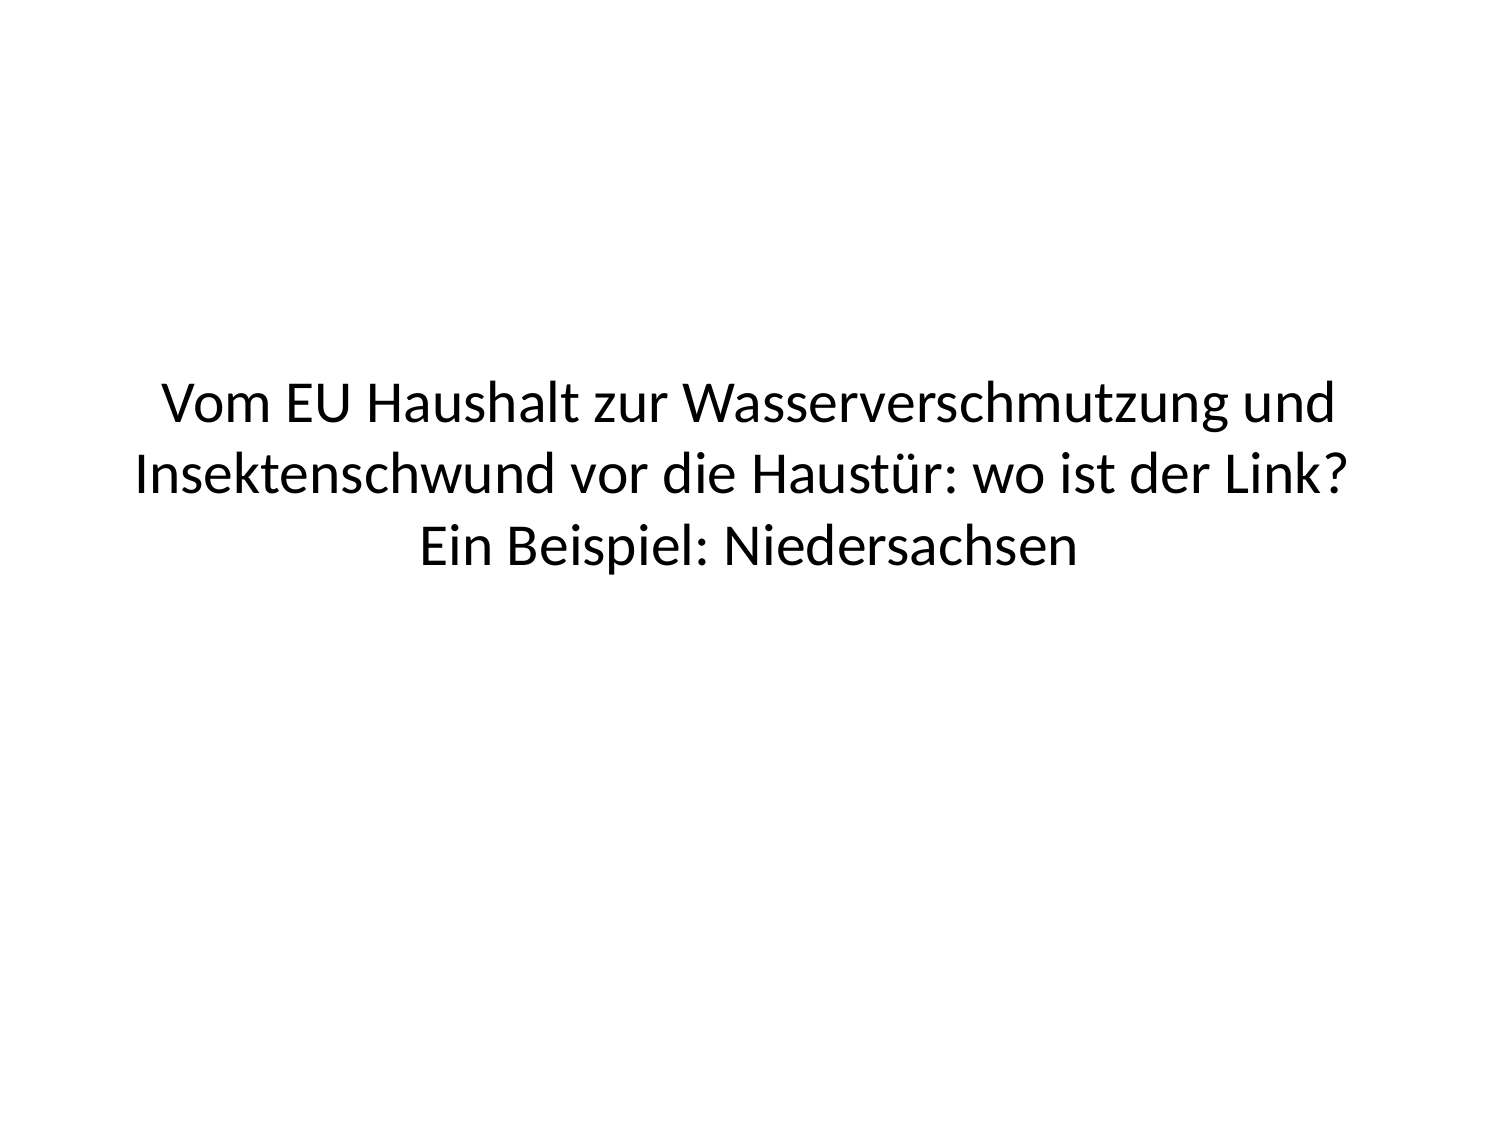

# Vom EU Haushalt zur Wasserverschmutzung und Insektenschwund vor die Haustür: wo ist der Link? Ein Beispiel: Niedersachsen